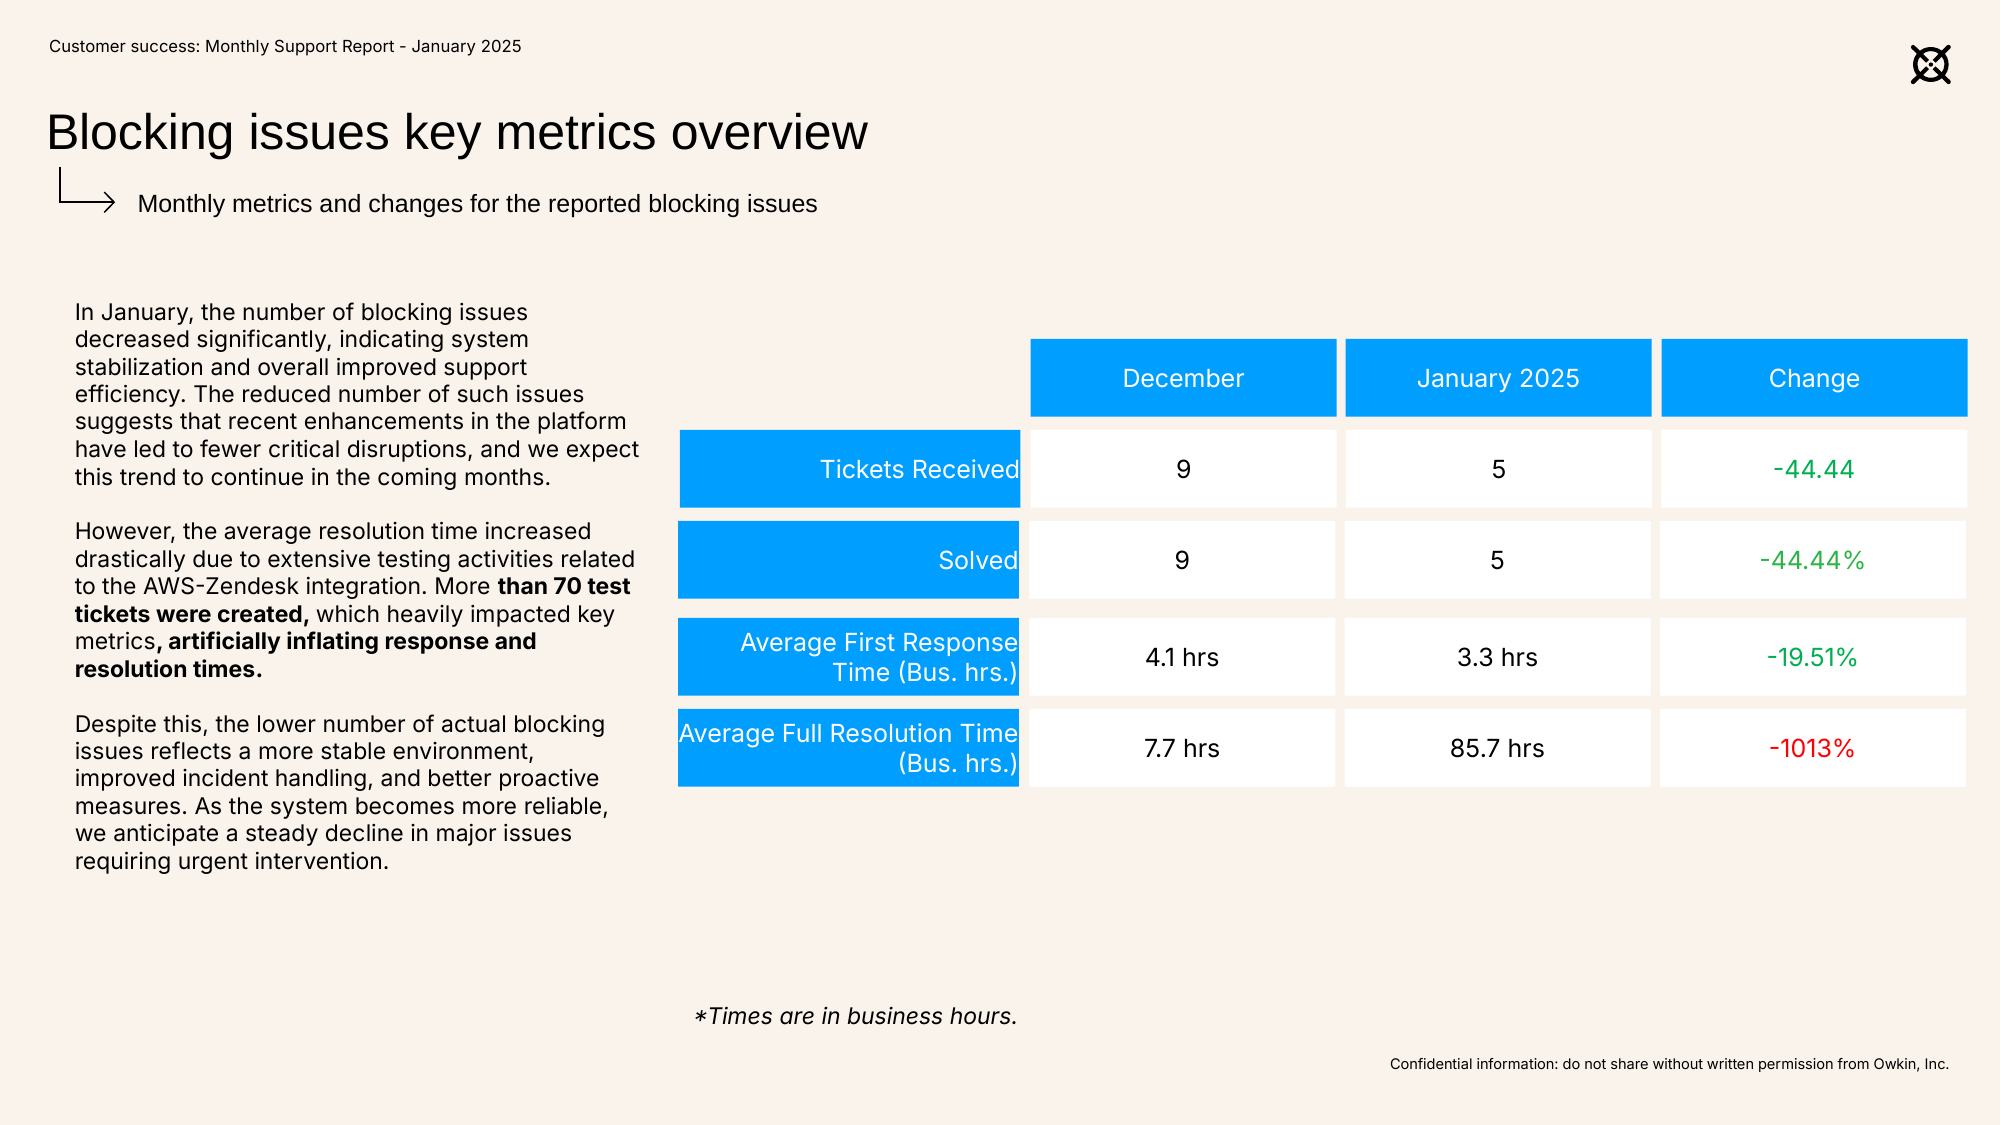

Customer success: Monthly Support Report - January 2025

# Blocking issues key metrics overview

Monthly metrics and changes for the reported blocking issues
In January, the number of blocking issues decreased significantly, indicating system stabilization and overall improved support efficiency. The reduced number of such issues suggests that recent enhancements in the platform have led to fewer critical disruptions, and we expect this trend to continue in the coming months.

However, the average resolution time increased drastically due to extensive testing activities related to the AWS-Zendesk integration. More than 70 test tickets were created, which heavily impacted key metrics, artificially inflating response and resolution times.

Despite this, the lower number of actual blocking issues reflects a more stable environment, improved incident handling, and better proactive measures. As the system becomes more reliable, we anticipate a steady decline in major issues requiring urgent intervention.

December
January 2025
Change
Tickets Received
9
5
-44.44
Solved
9
5
-44.44%
Average First Response Time (Bus. hrs.)
4.1 hrs
3.3 hrs
-19.51%
Average Full Resolution Time (Bus. hrs.)
7.7 hrs
85.7 hrs
-1013%
*Times are in business hours.